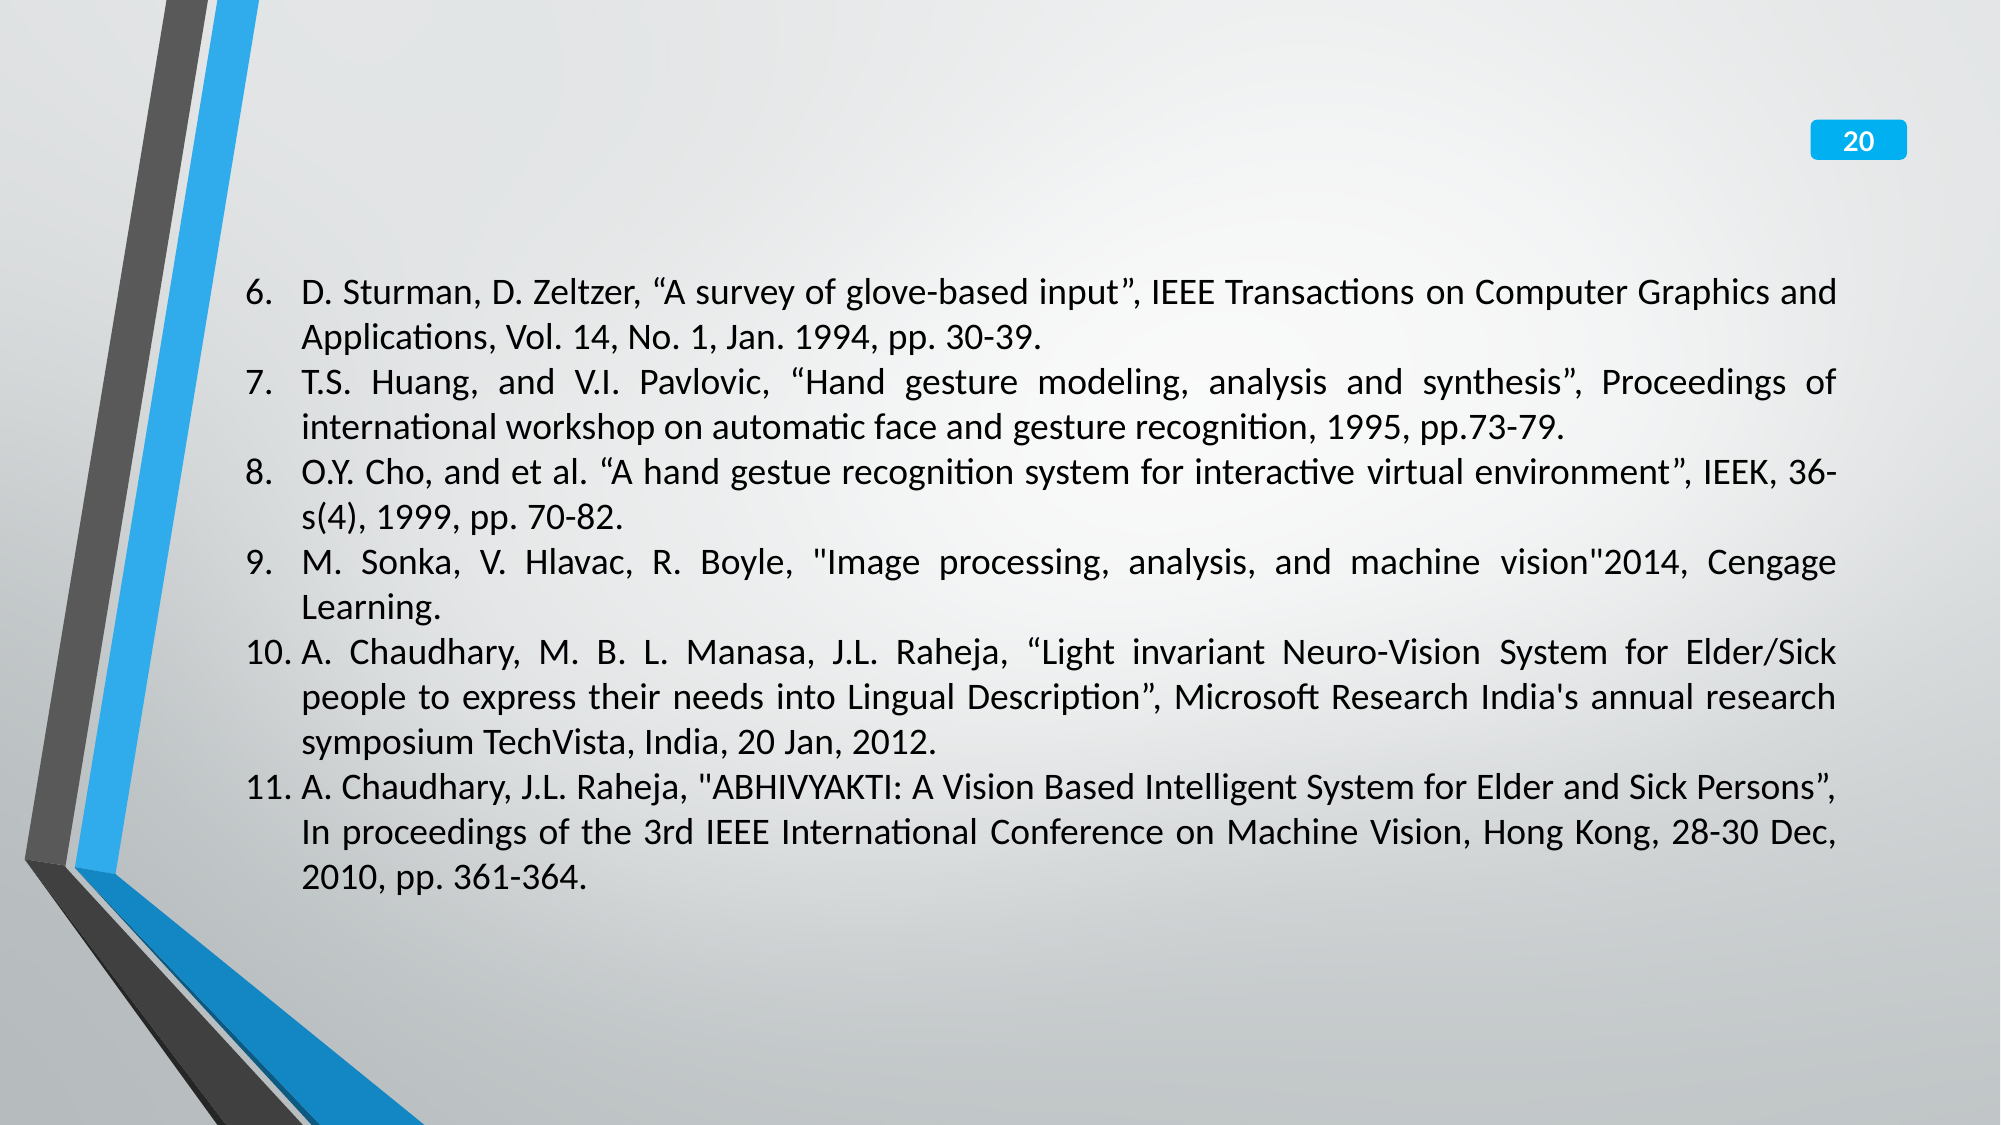

D. Sturman, D. Zeltzer, “A survey of glove-based input”, IEEE Transactions on Computer Graphics and Applications, Vol. 14, No. 1, Jan. 1994, pp. 30-39.
T.S. Huang, and V.I. Pavlovic, “Hand gesture modeling, analysis and synthesis”, Proceedings of international workshop on automatic face and gesture recognition, 1995, pp.73-79.
O.Y. Cho, and et al. “A hand gestue recognition system for interactive virtual environment”, IEEK, 36-s(4), 1999, pp. 70-82.
M. Sonka, V. Hlavac, R. Boyle, "Image processing, analysis, and machine vision"2014, Cengage Learning.
A. Chaudhary, M. B. L. Manasa, J.L. Raheja, “Light invariant Neuro-Vision System for Elder/Sick people to express their needs into Lingual Description”, Microsoft Research India's annual research symposium TechVista, India, 20 Jan, 2012.
A. Chaudhary, J.L. Raheja, "ABHIVYAKTI: A Vision Based Intelligent System for Elder and Sick Persons”, In proceedings of the 3rd IEEE International Conference on Machine Vision, Hong Kong, 28-30 Dec, 2010, pp. 361-364.